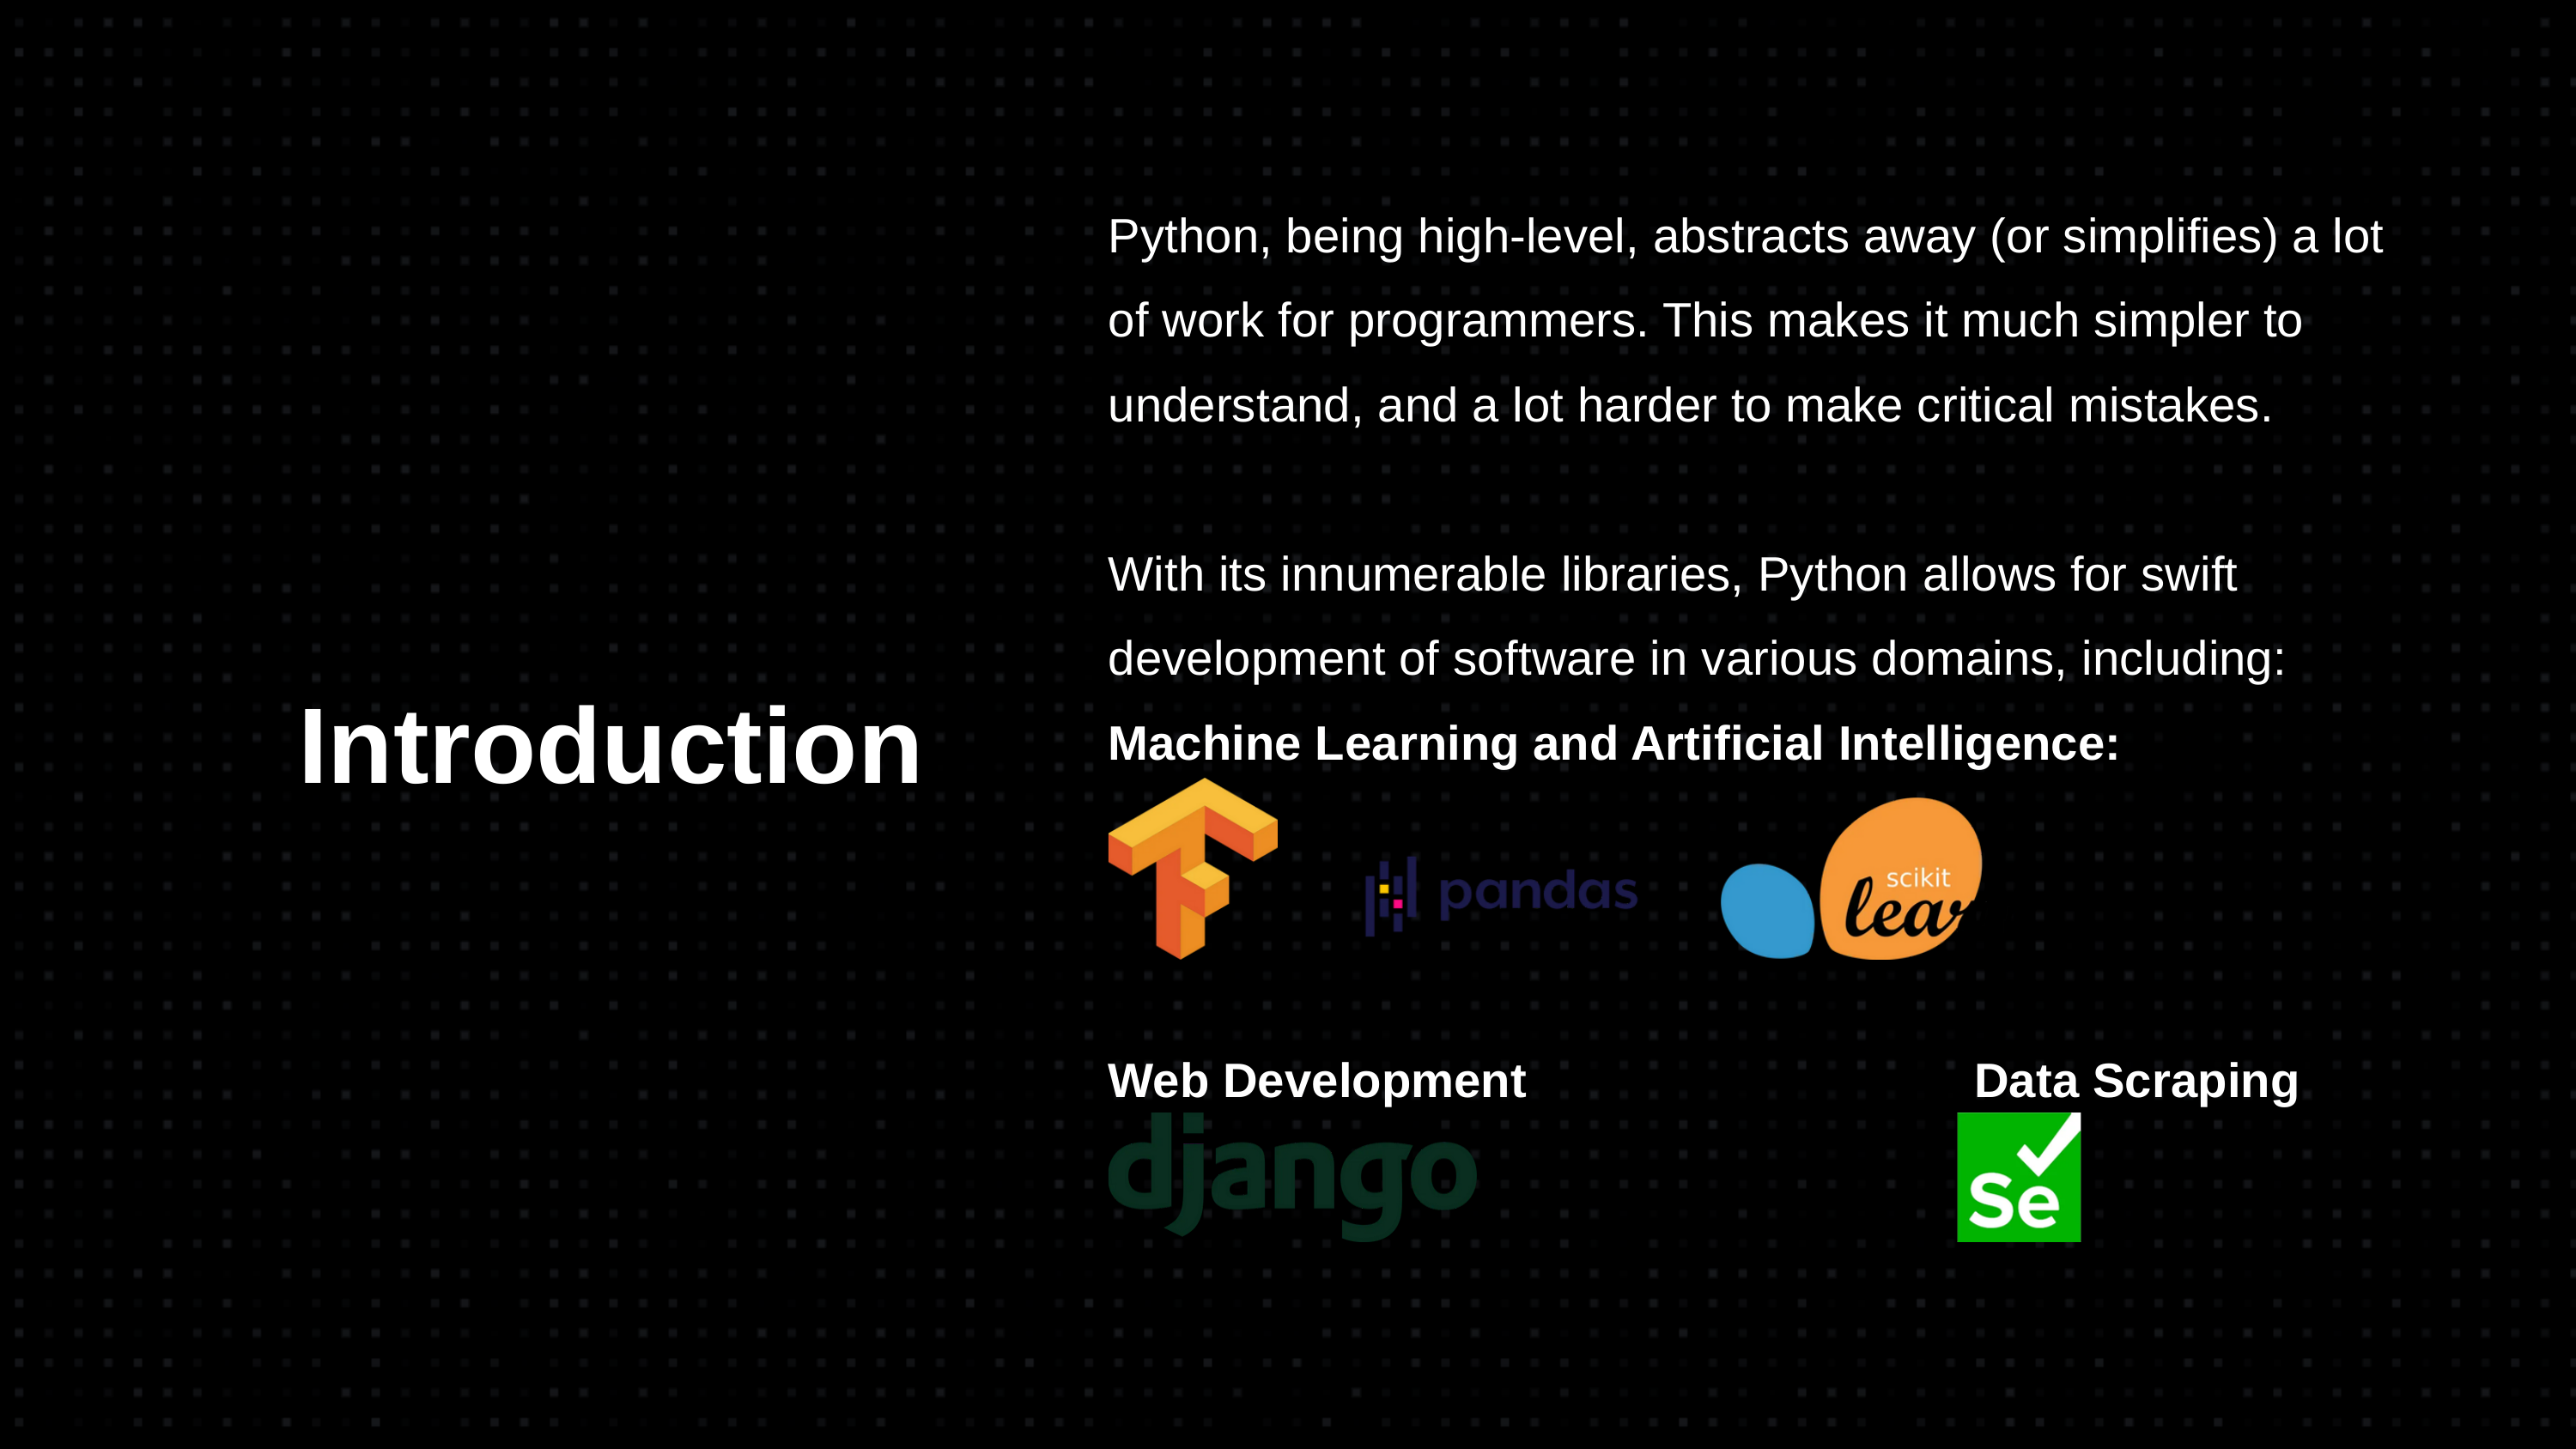

Python, being high-level, abstracts away (or simplifies) a lot of work for programmers. This makes it much simpler to understand, and a lot harder to make critical mistakes.

With its innumerable libraries, Python allows for swift development of software in various domains, including:
Machine Learning and Artificial Intelligence:

Web Development                                 Data Scraping
Introduction